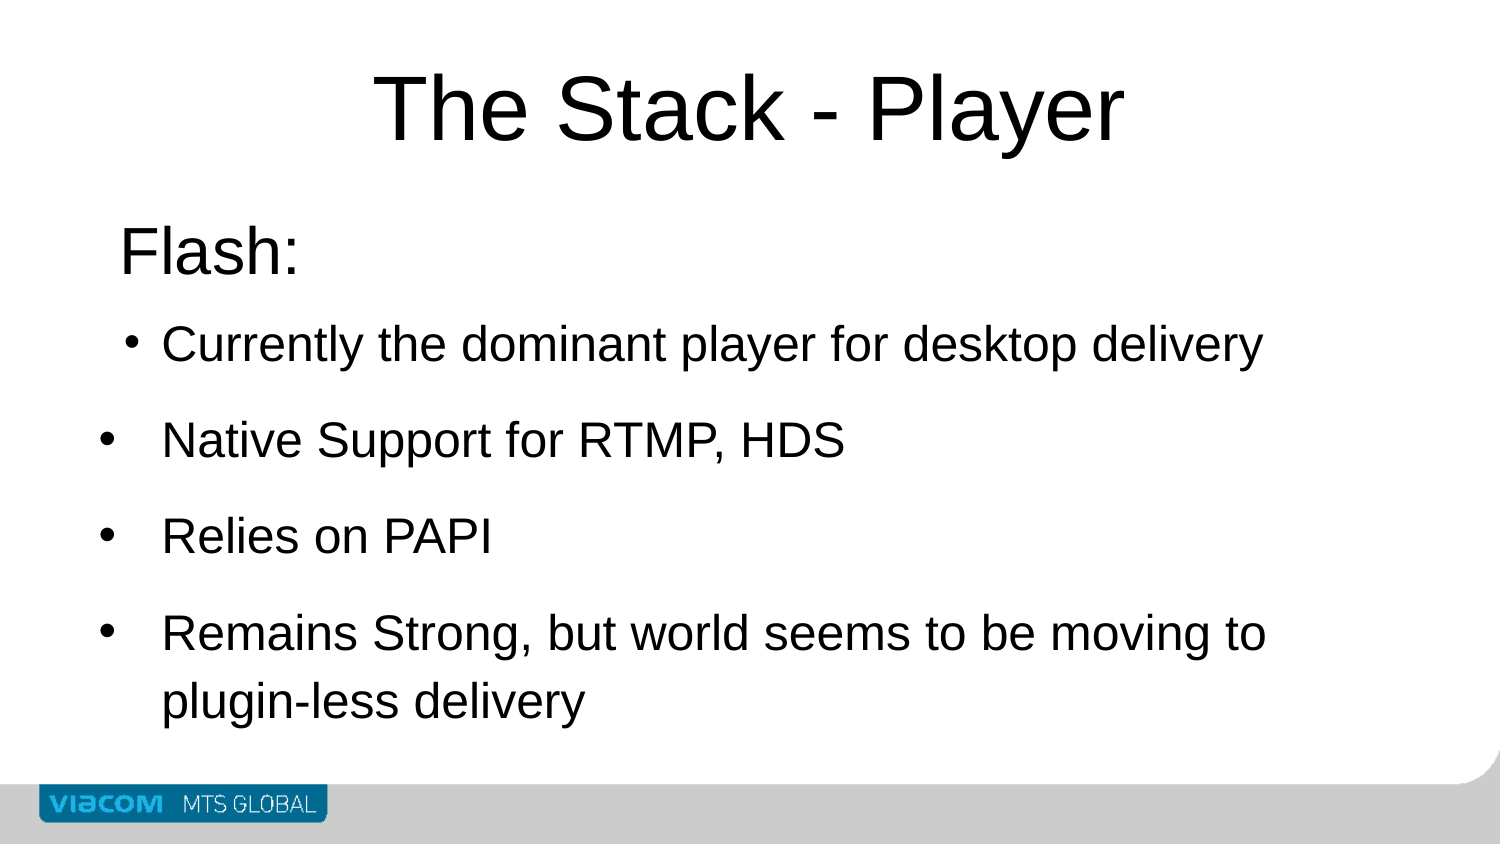

# The Stack - Player
Flash:
Currently the dominant player for desktop delivery
Native Support for RTMP, HDS
Relies on PAPI
Remains Strong, but world seems to be moving to plugin-less delivery